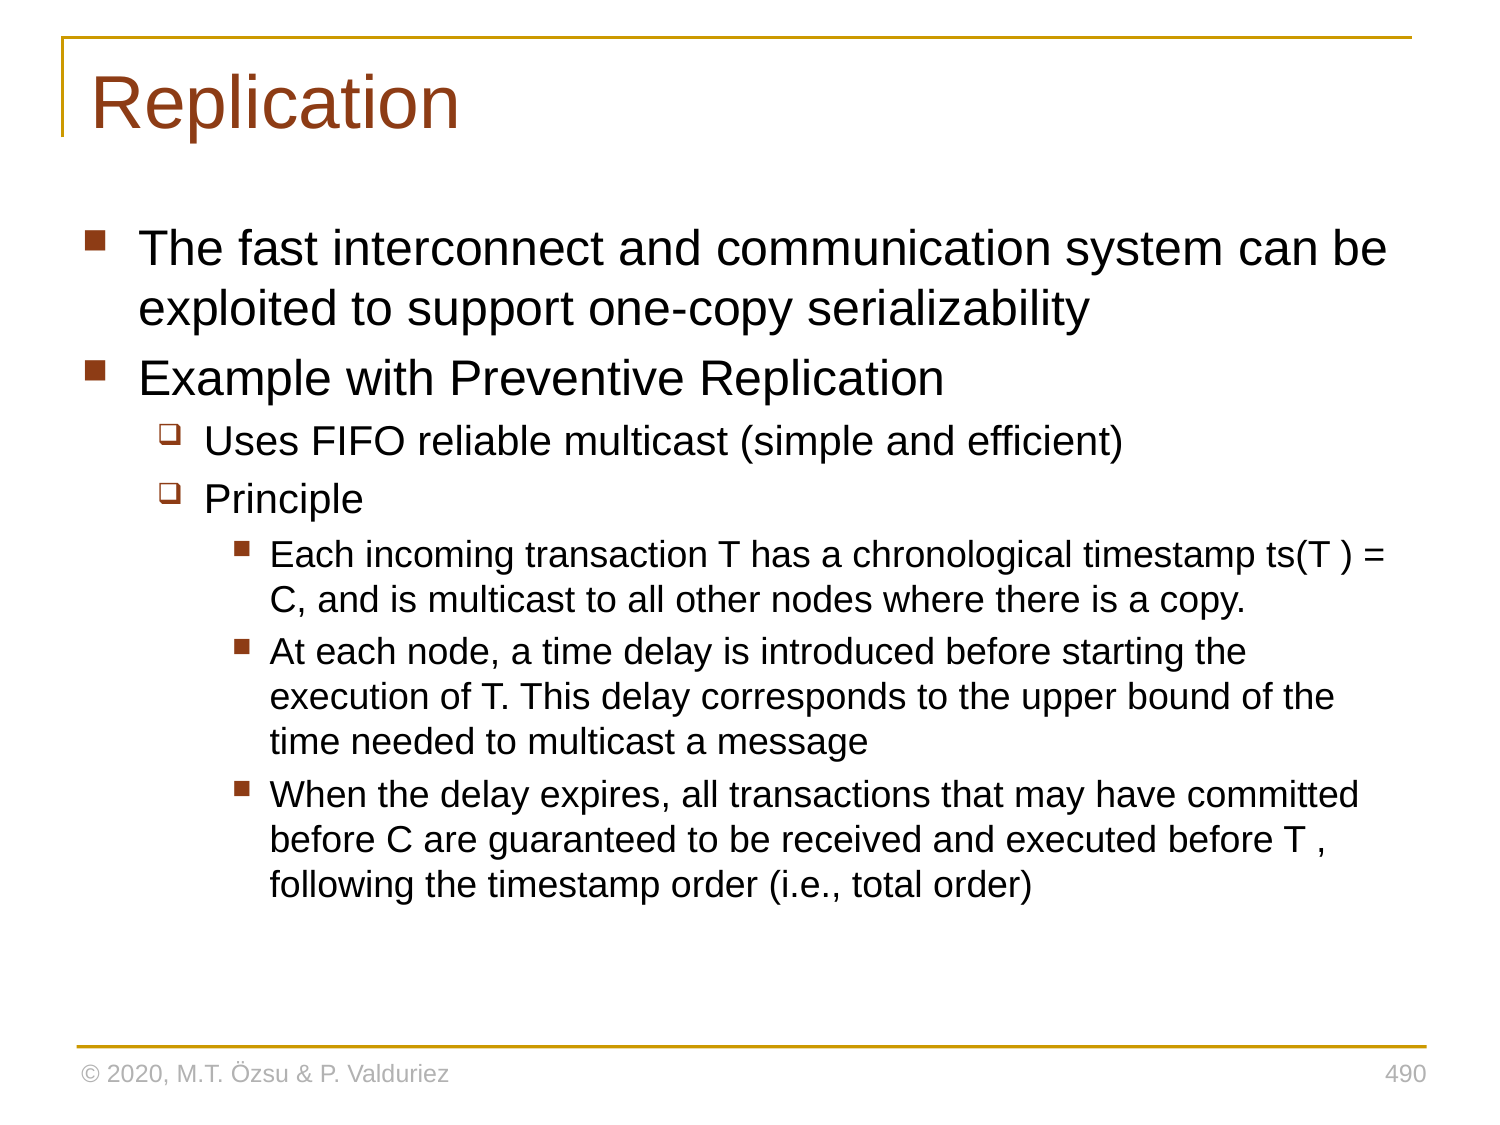

# Replication
The fast interconnect and communication system can be exploited to support one-copy serializability
Example with Preventive Replication
Uses FIFO reliable multicast (simple and efficient)
Principle
Each incoming transaction T has a chronological timestamp ts(T ) = C, and is multicast to all other nodes where there is a copy.
At each node, a time delay is introduced before starting the execution of T. This delay corresponds to the upper bound of the time needed to multicast a message
When the delay expires, all transactions that may have committed before C are guaranteed to be received and executed before T , following the timestamp order (i.e., total order)
© 2020, M.T. Özsu & P. Valduriez
490